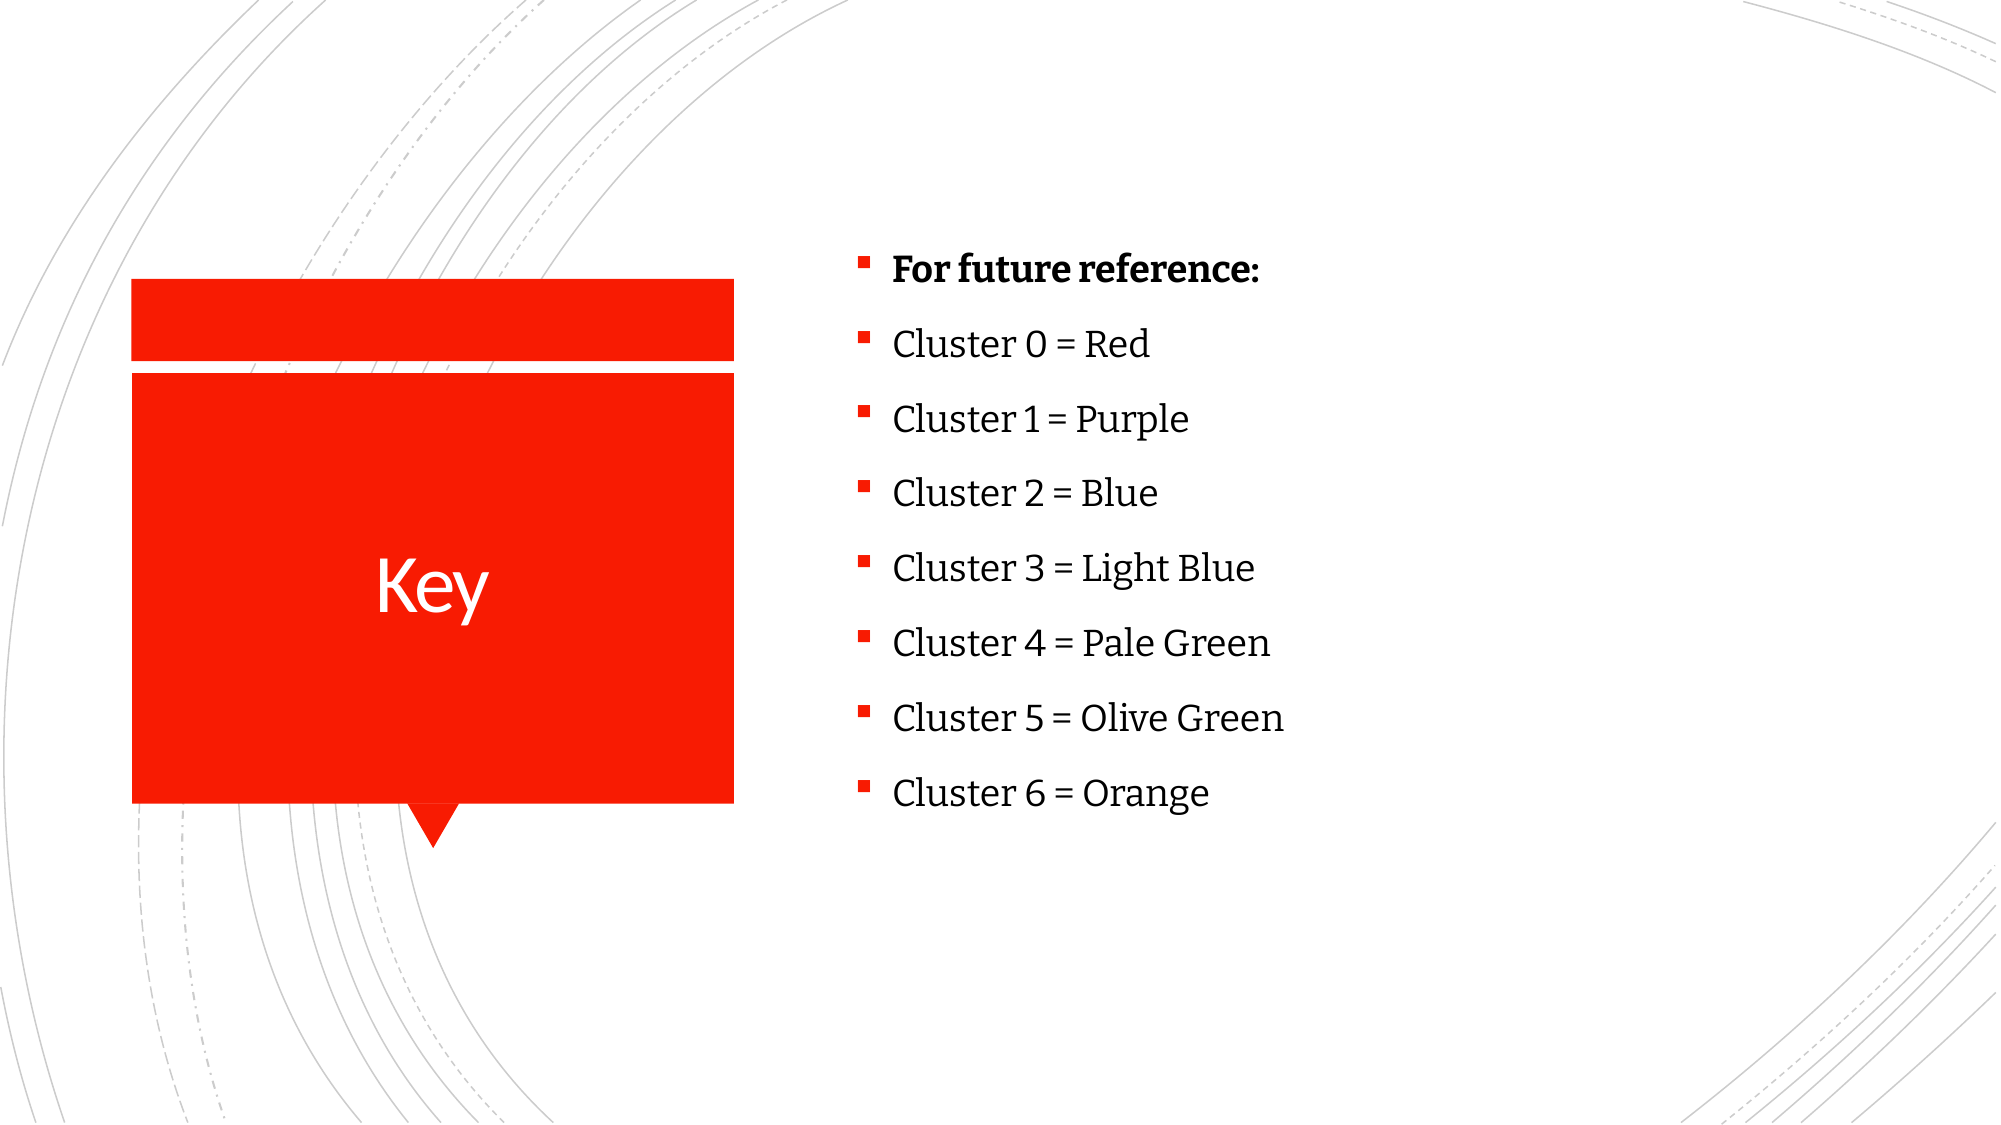

For future reference:
Cluster 0 = Red
Cluster 1 = Purple
Cluster 2 = Blue
Cluster 3 = Light Blue
Cluster 4 = Pale Green
Cluster 5 = Olive Green
Cluster 6 = Orange

# Key